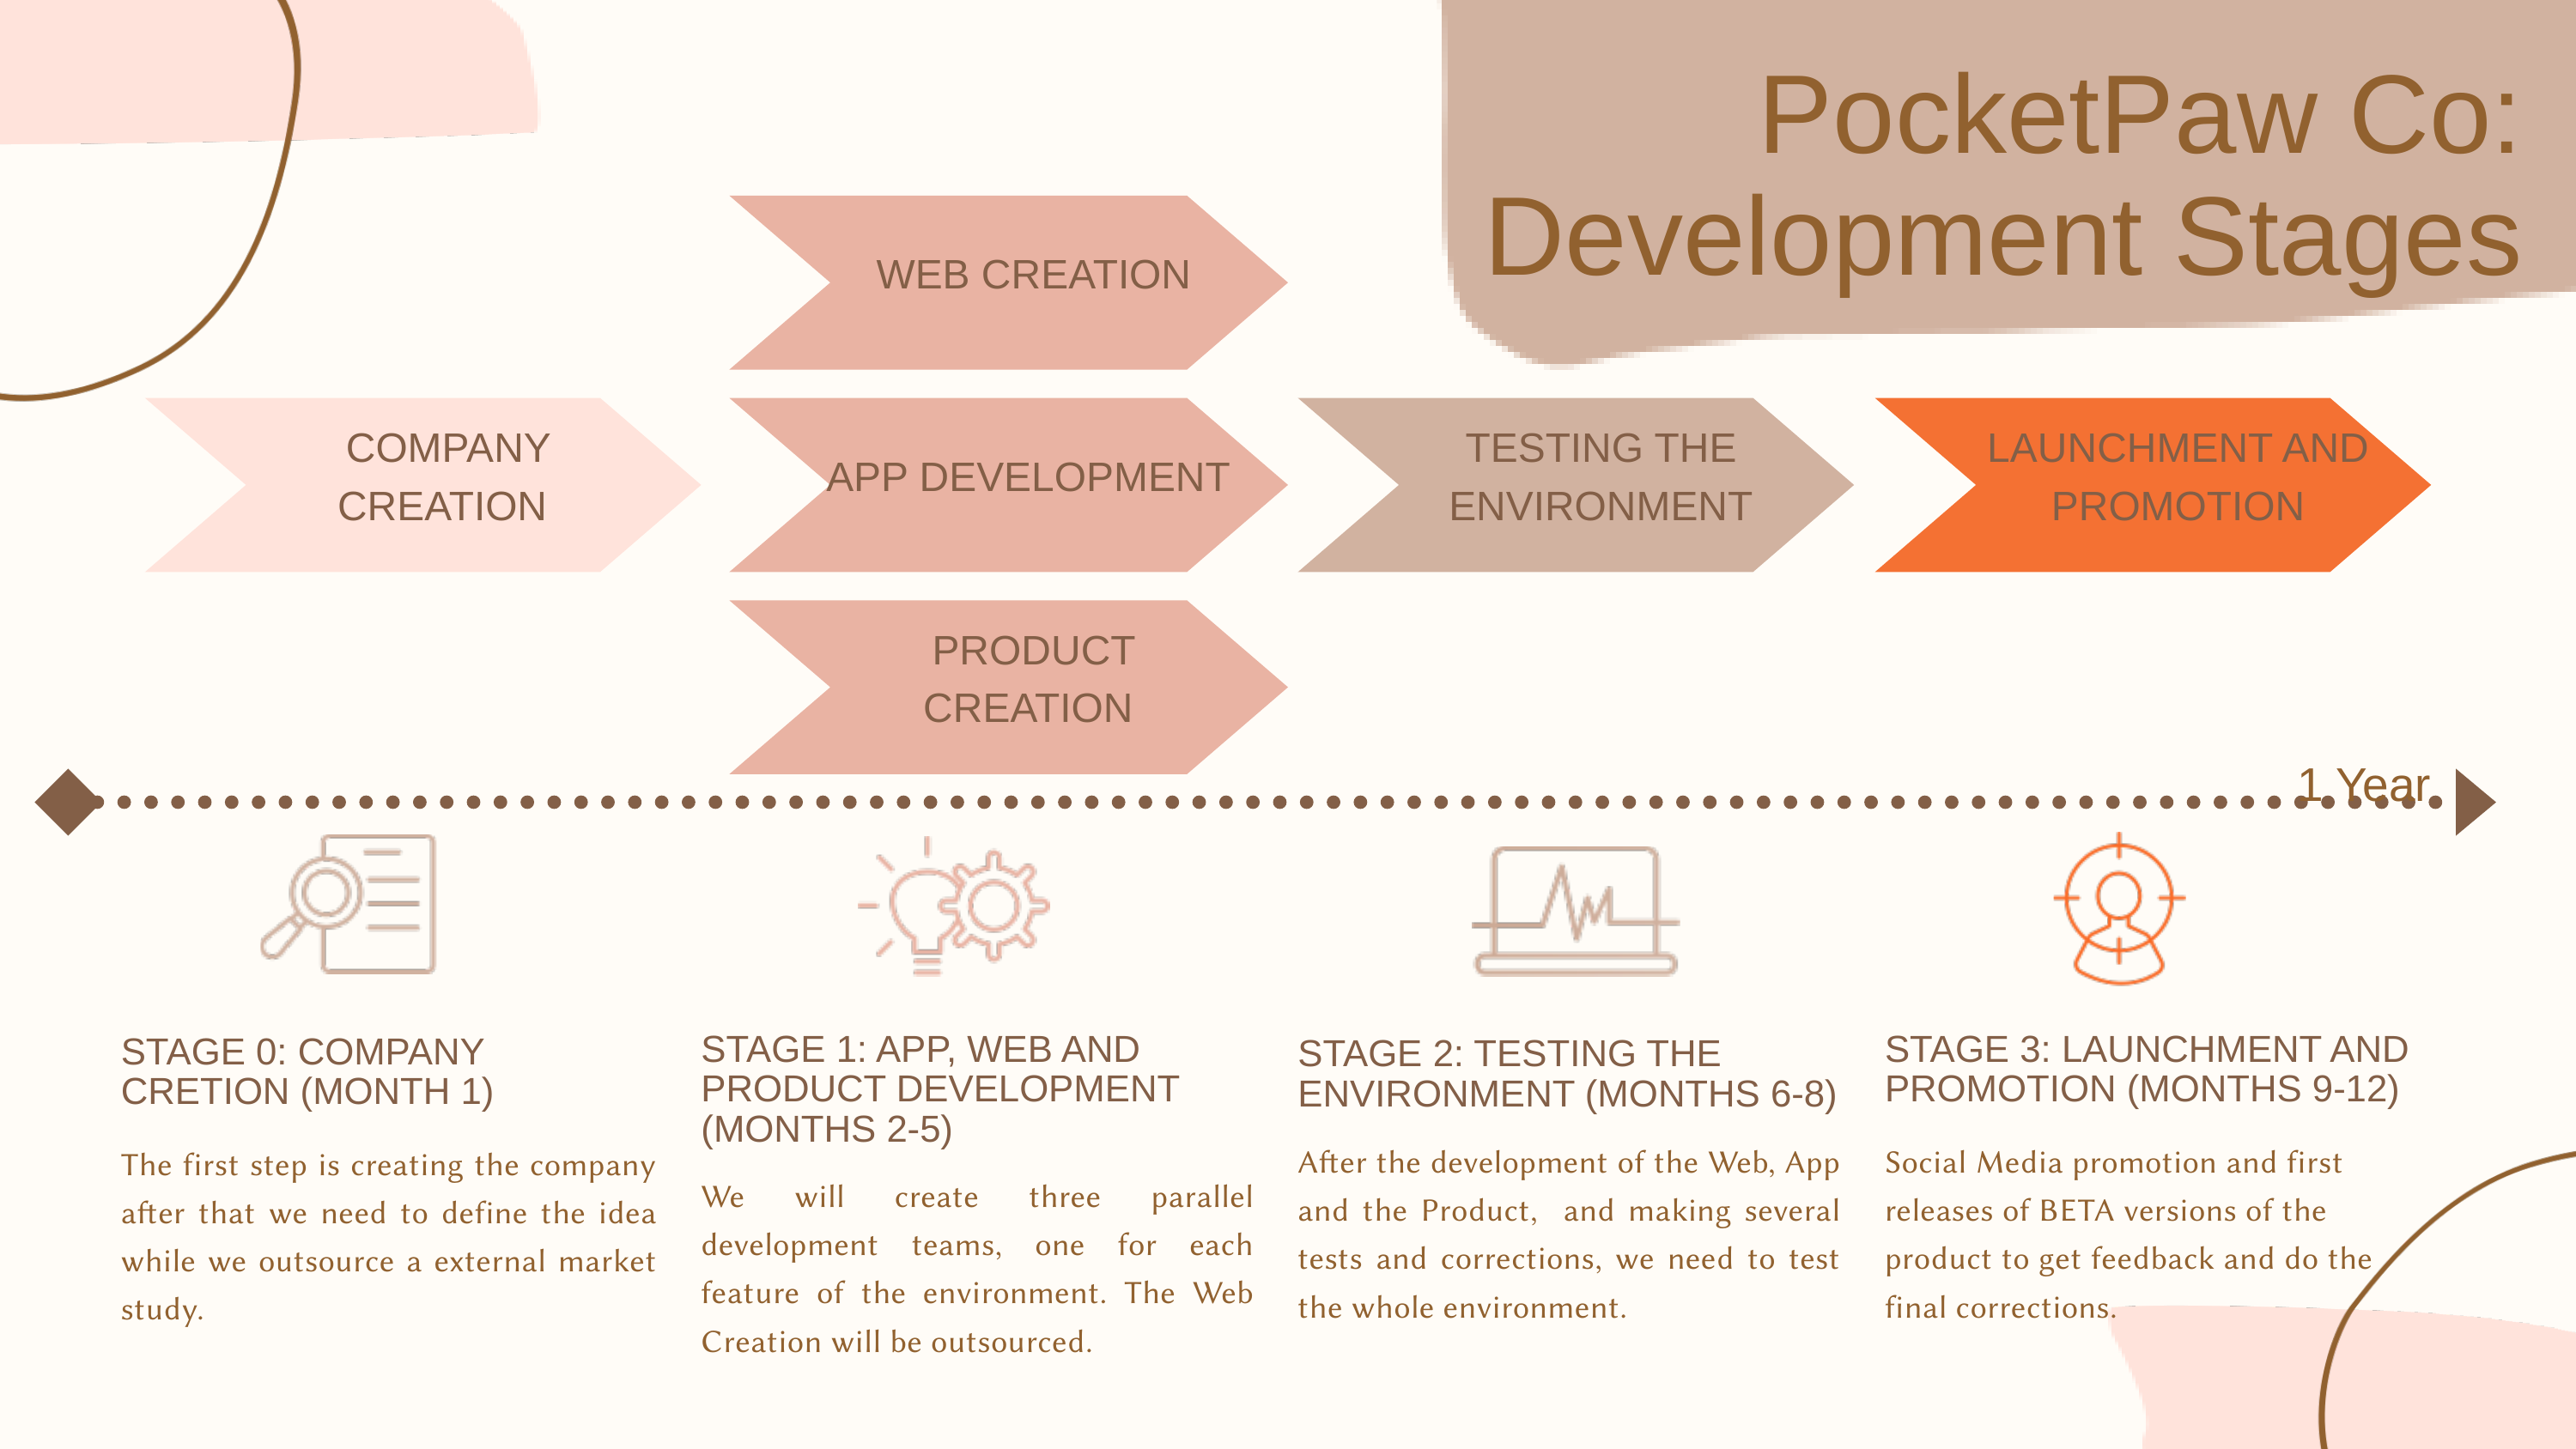

PocketPaw Co: Development Stages

WEB CREATION

COMPANY CREATION

APP DEVELOPMENT

TESTING THE ENVIRONMENT

LAUNCHMENT AND PROMOTION

PRODUCT CREATION
1 Year

STAGE 1: APP, WEB AND PRODUCT DEVELOPMENT (MONTHS 2-5)
We will create three parallel development teams, one for each feature of the environment. The Web Creation will be outsourced.
STAGE 3: LAUNCHMENT AND PROMOTION (MONTHS 9-12)
Social Media promotion and first releases of BETA versions of the product to get feedback and do the final corrections.
STAGE 0: COMPANY CRETION (MONTH 1)
The first step is creating the company after that we need to define the idea while we outsource a external market study.
STAGE 2: TESTING THE ENVIRONMENT (MONTHS 6-8)
After the development of the Web, App and the Product,  and making several tests and corrections, we need to test the whole environment.